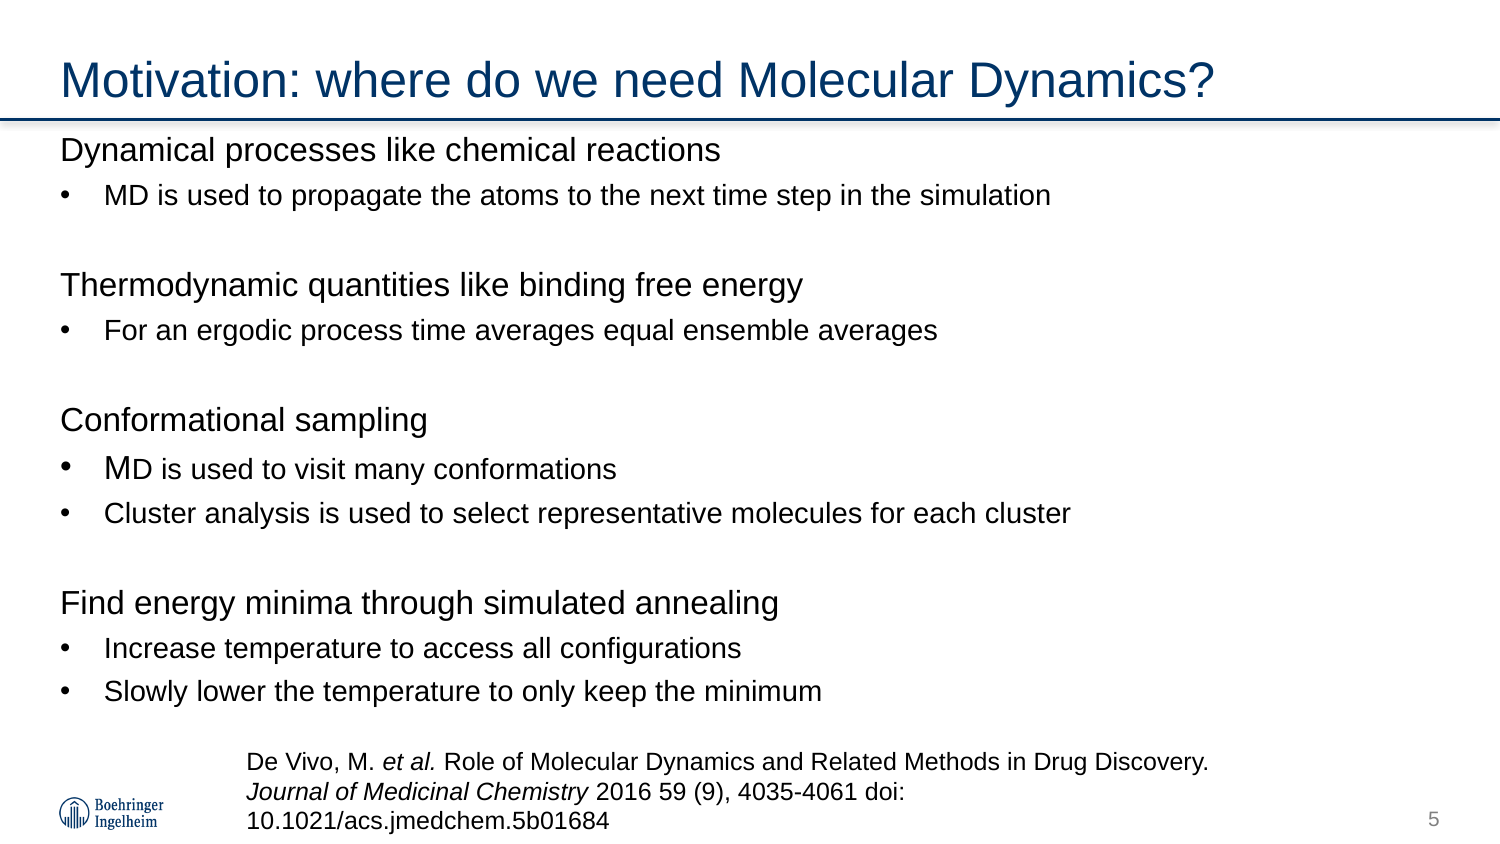

# Motivation: where do we need Molecular Dynamics?
Dynamical processes like chemical reactions
MD is used to propagate the atoms to the next time step in the simulation

Thermodynamic quantities like binding free energy
For an ergodic process time averages equal ensemble averages

Conformational sampling
MD is used to visit many conformations
Cluster analysis is used to select representative molecules for each cluster

Find energy minima through simulated annealing
Increase temperature to access all configurations
Slowly lower the temperature to only keep the minimum

De Vivo, M. et al. Role of Molecular Dynamics and Related Methods in Drug Discovery. Journal of Medicinal Chemistry 2016 59 (9), 4035-4061 doi: 10.1021/acs.jmedchem.5b01684
5